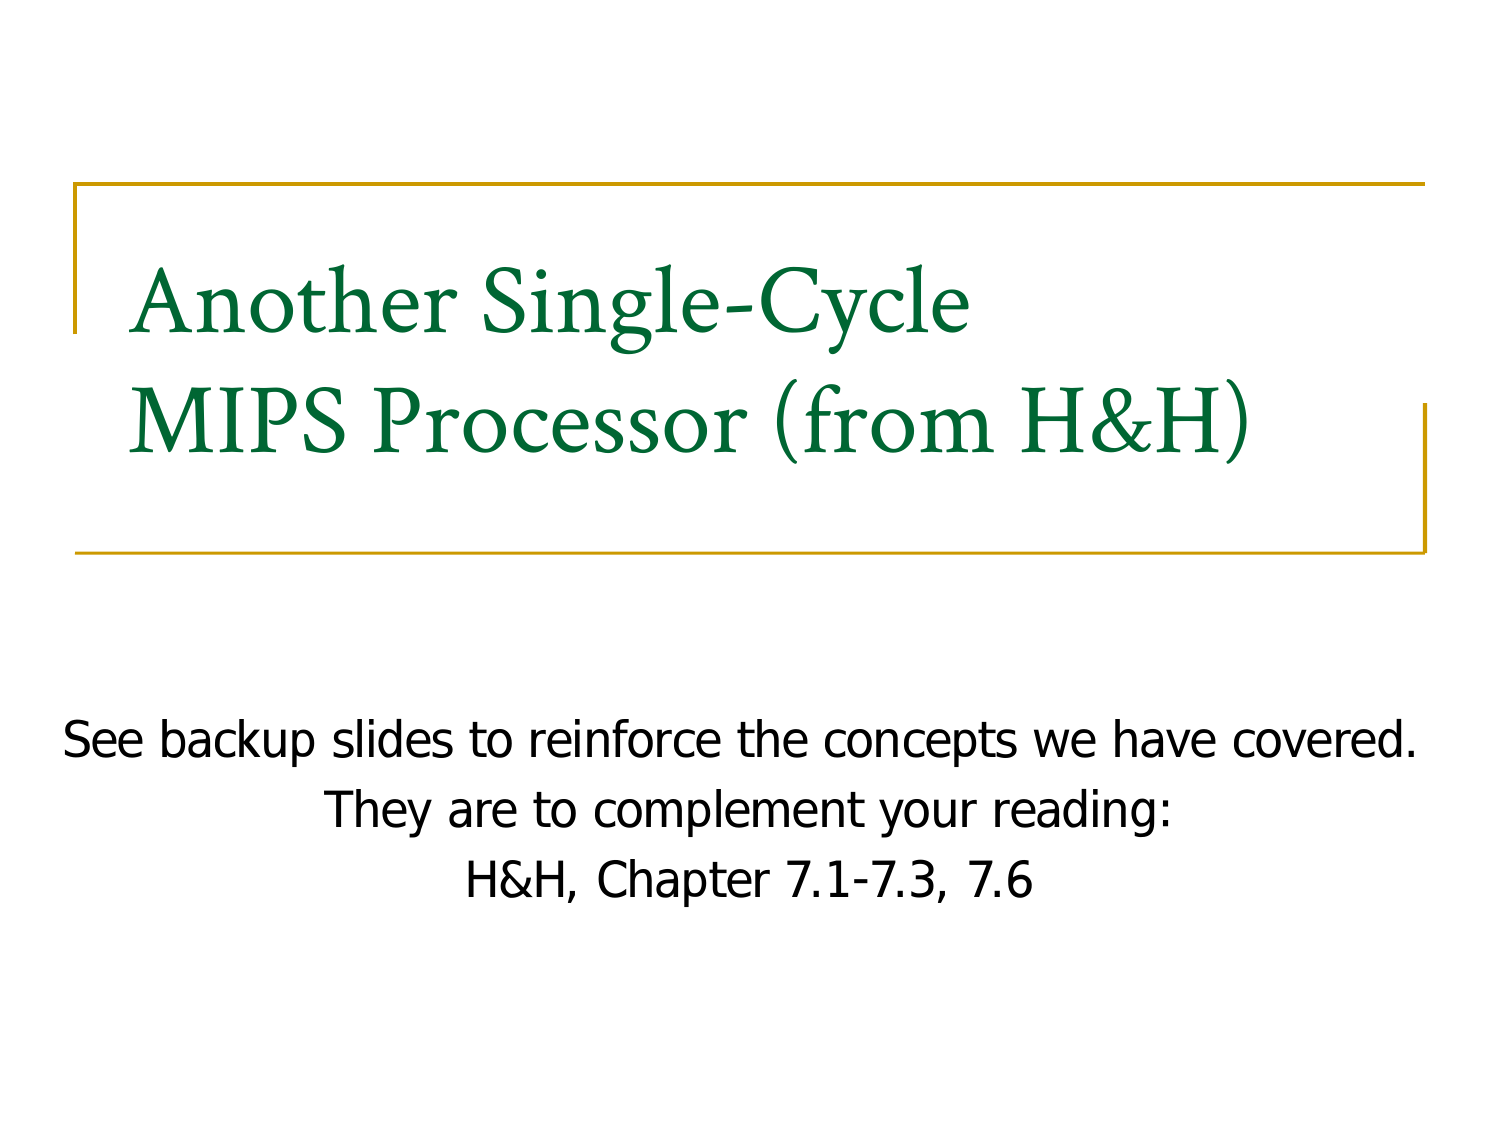

# Another Single-Cycle MIPS Processor (from H&H)
See backup slides to reinforce the concepts we have covered.
They are to complement your reading:
H&H, Chapter 7.1-7.3, 7.6